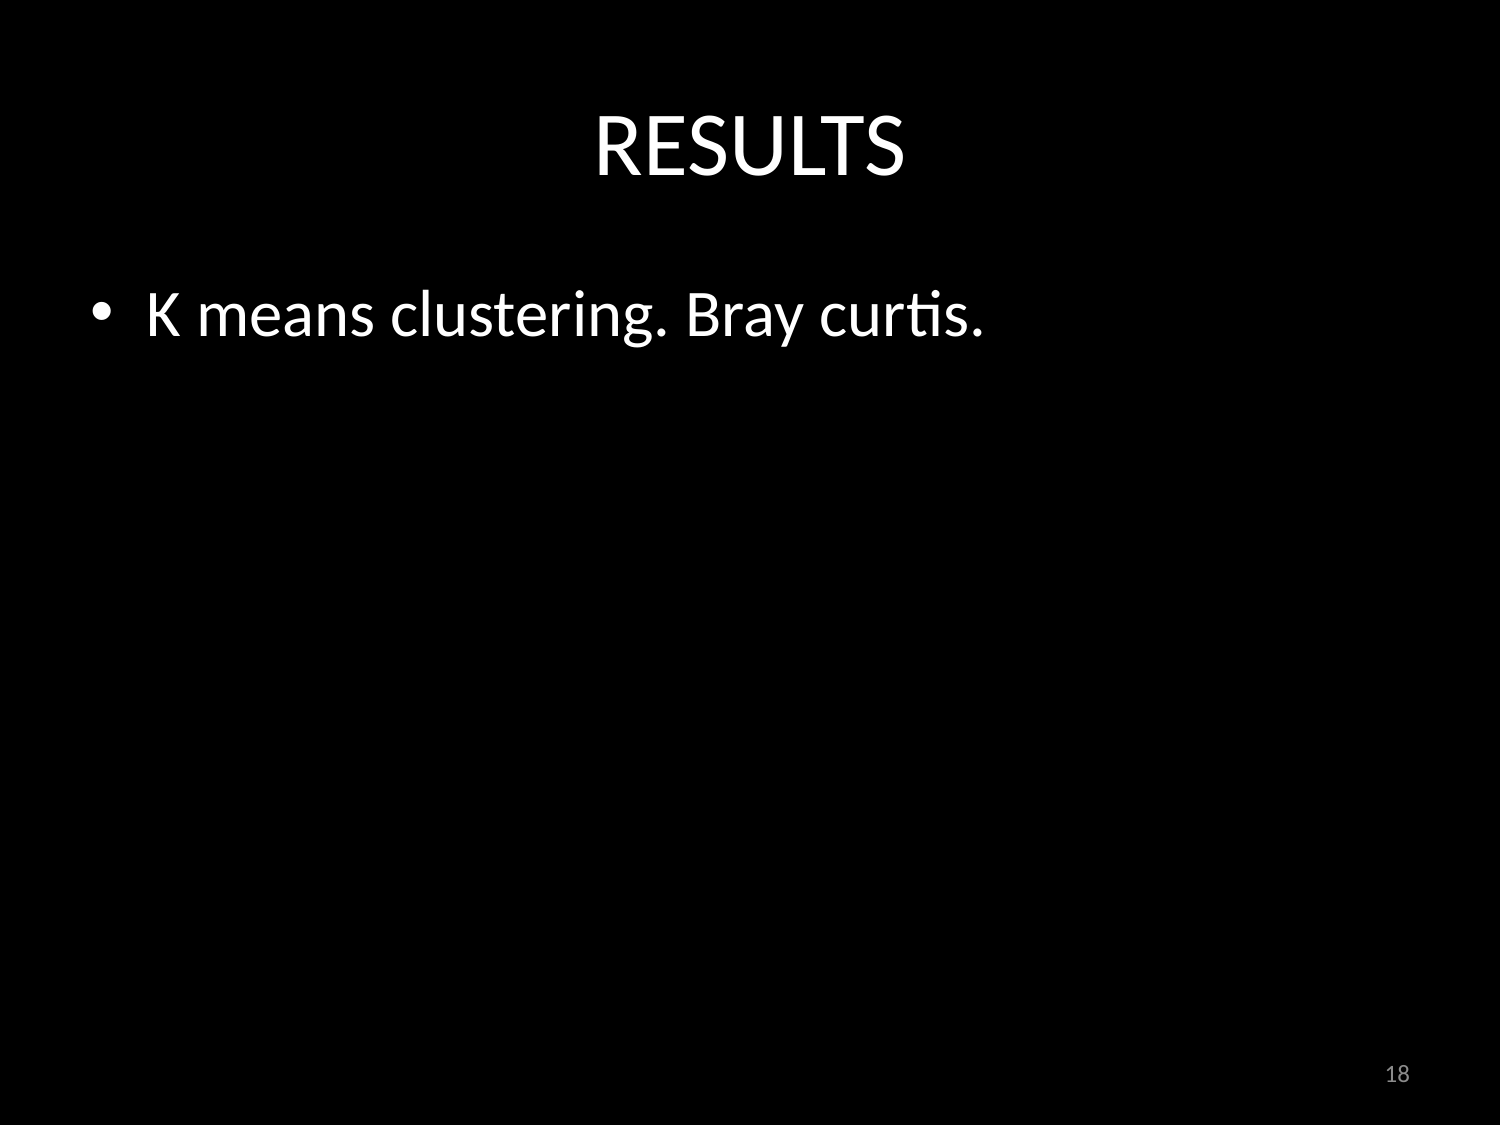

# RESULTS
K means clustering. Bray curtis.
18